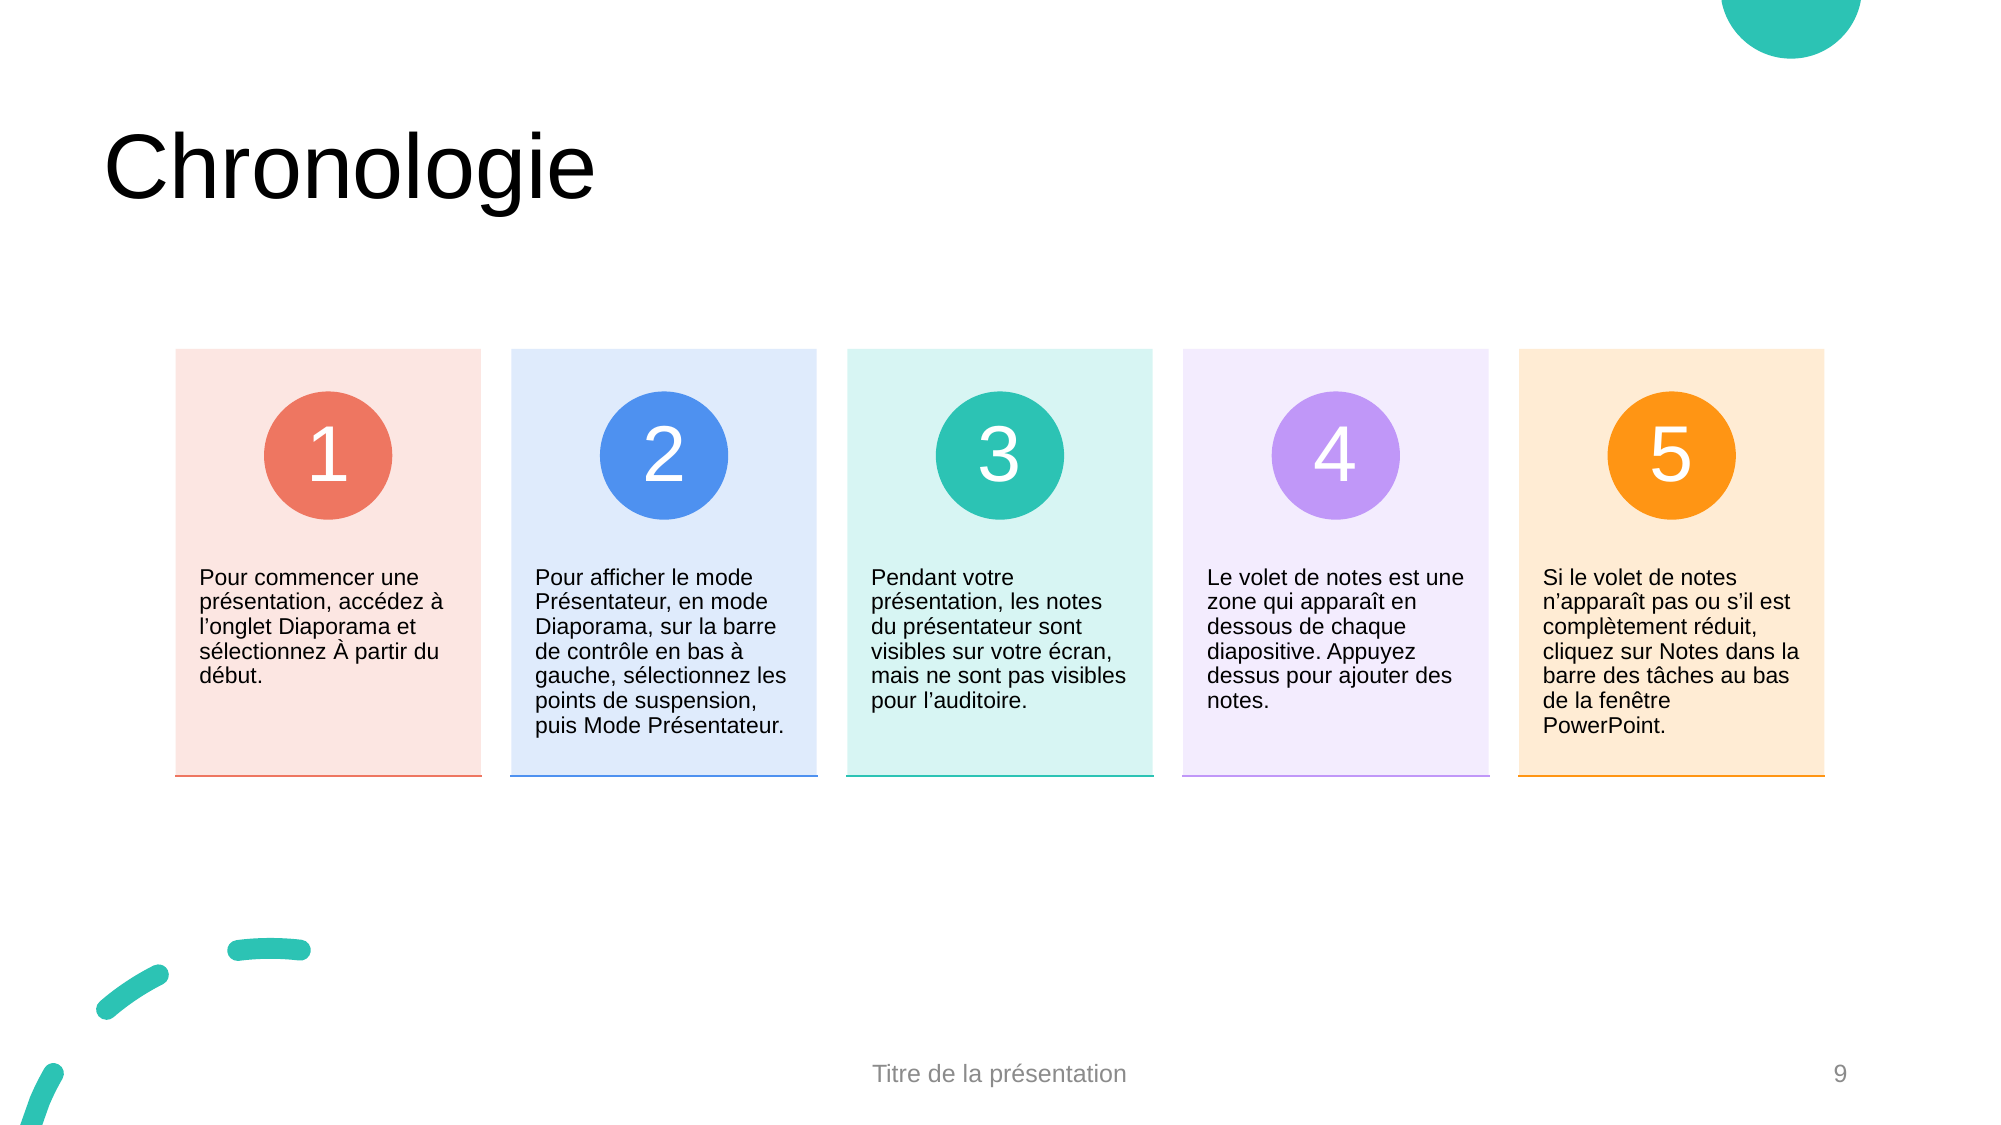

# Chronologie
Pour commencer une présentation, accédez à l’onglet Diaporama et sélectionnez À partir du début.
1
Pour afficher le mode Présentateur, en mode Diaporama, sur la barre de contrôle en bas à gauche, sélectionnez les points de suspension, puis Mode Présentateur.
2
Pendant votre présentation, les notes du présentateur sont visibles sur votre écran, mais ne sont pas visibles pour l’auditoire.
3
Le volet de notes est une zone qui apparaît en dessous de chaque diapositive. Appuyez dessus pour ajouter des notes.
4
Si le volet de notes n’apparaît pas ou s’il est complètement réduit, cliquez sur Notes dans la barre des tâches au bas de la fenêtre PowerPoint.
5
Titre de la présentation
9